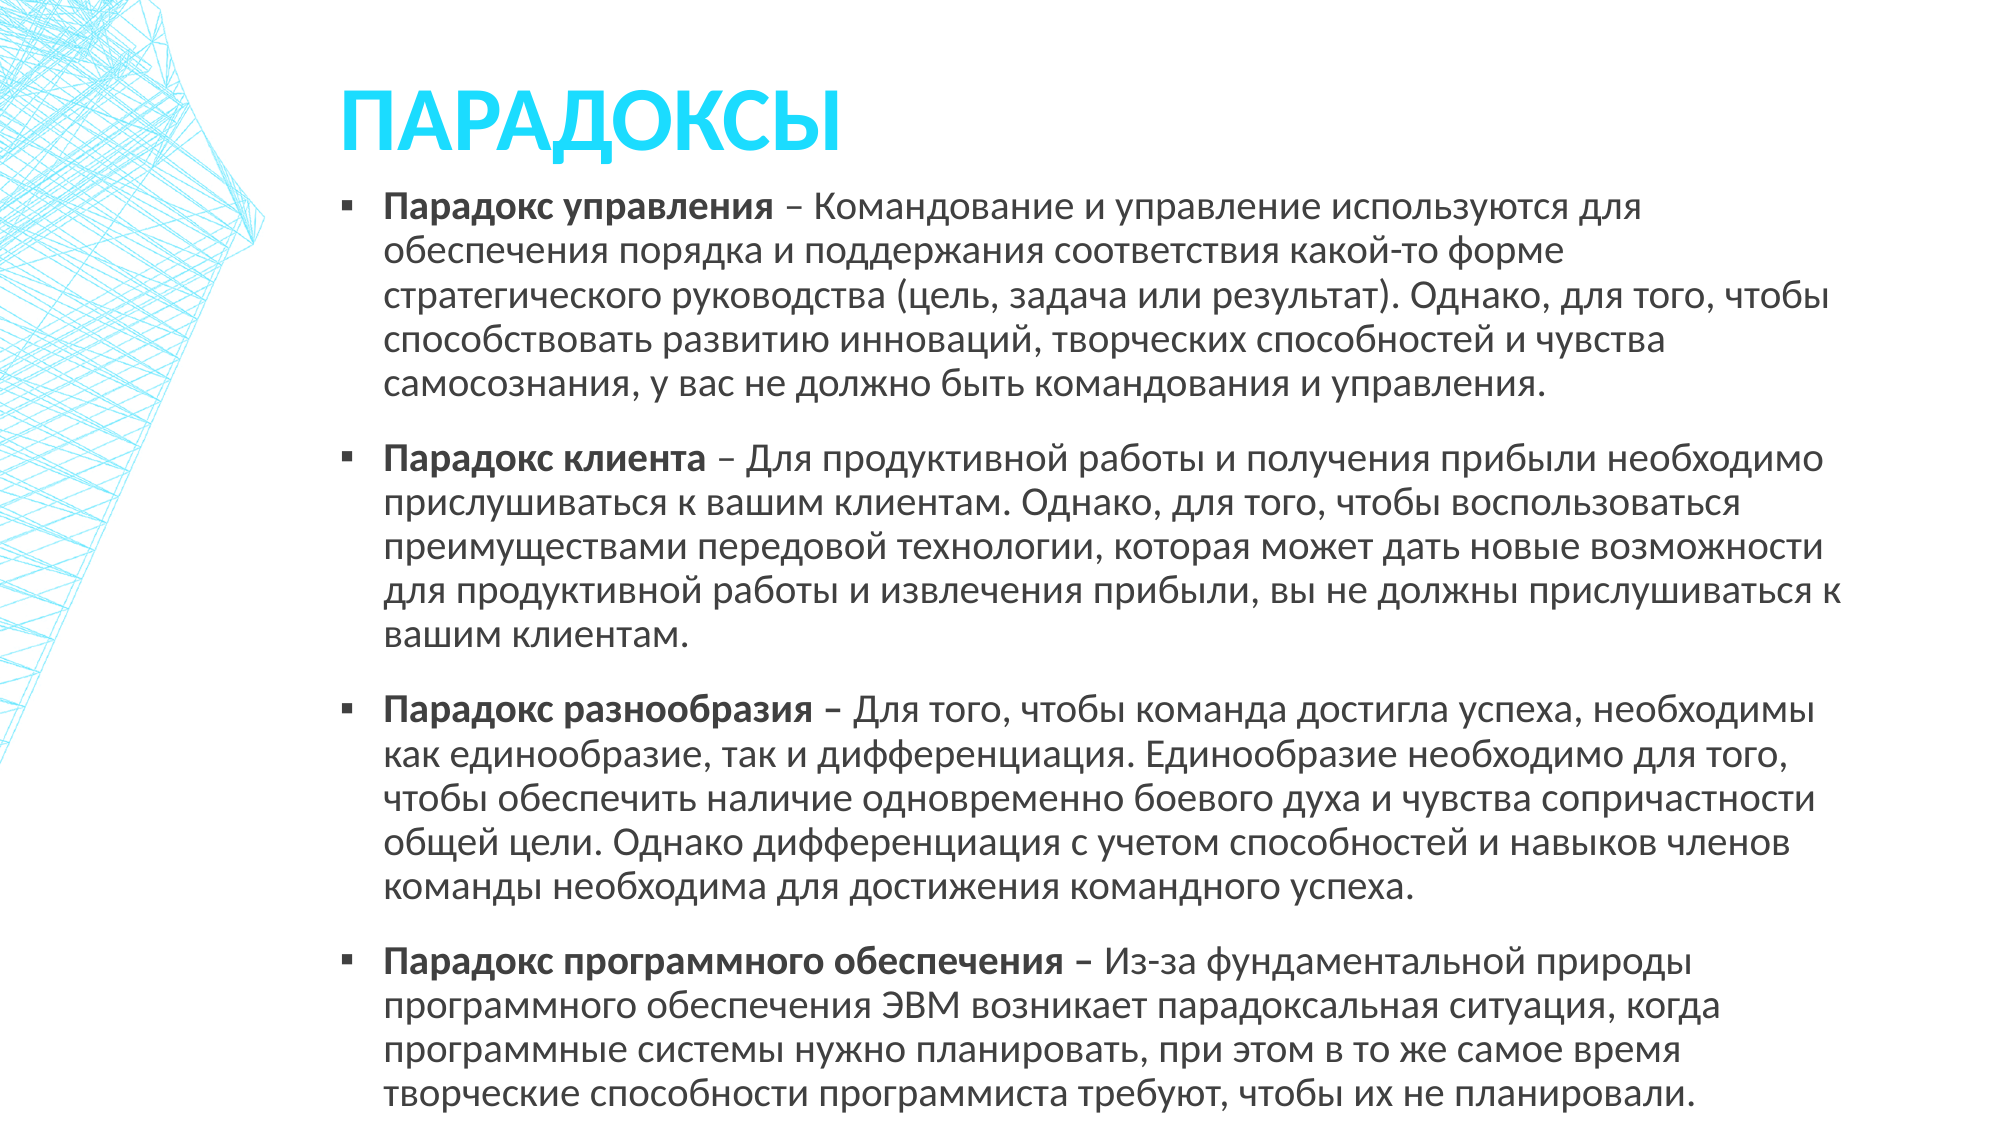

# Парадоксы
Парадокс управления – Командование и управление используются для обеспечения порядка и поддержания соответствия какой-то форме стратегического руководства (цель, задача или результат). Однако, для того, чтобы способствовать развитию инноваций, творческих способностей и чувства самосознания, у вас не должно быть командования и управления.
Парадокс клиента – Для продуктивной работы и получения прибыли необходимо прислушиваться к вашим клиентам. Однако, для того, чтобы воспользоваться преимуществами передовой технологии, которая может дать новые возможности для продуктивной работы и извлечения прибыли, вы не должны прислушиваться к вашим клиентам.
Парадокс разнообразия – Для того, чтобы команда достигла успеха, необходимы как единообразие, так и дифференциация. Единообразие необходимо для того, чтобы обеспечить наличие одновременно боевого духа и чувства сопричастности общей цели. Однако дифференциация с учетом способностей и навыков членов команды необходима для достижения командного успеха.
Парадокс программного обеспечения – Из-за фундаментальной природы программного обеспечения ЭВМ возникает парадоксальная ситуация, когда программные системы нужно планировать, при этом в то же самое время творческие способности программиста требуют, чтобы их не планировали.